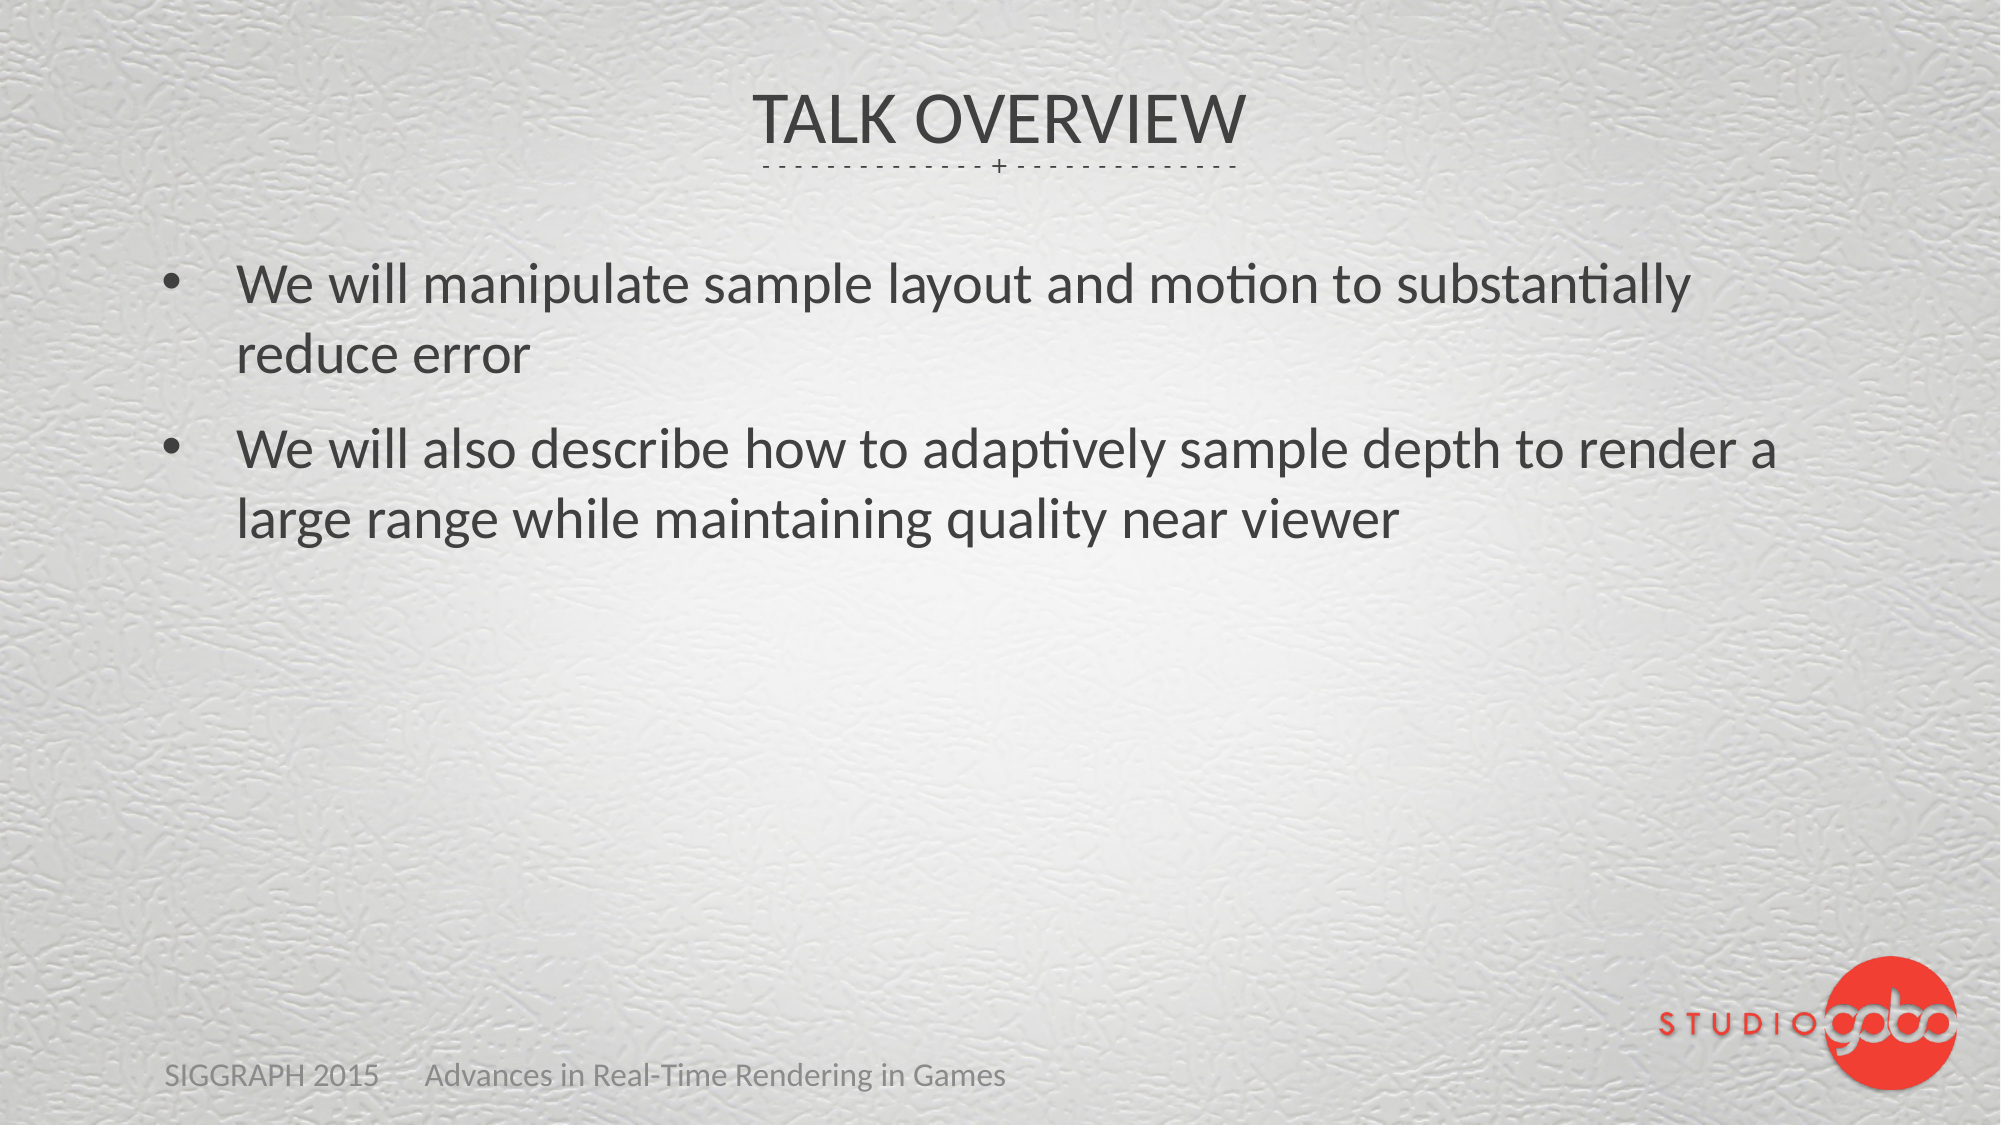

# TALK OVERVIEW
We will manipulate sample layout and motion to substantially reduce error
We will also describe how to adaptively sample depth to render a large range while maintaining quality near viewer

SIGGRAPH 2015      Advances in Real-Time Rendering in Games